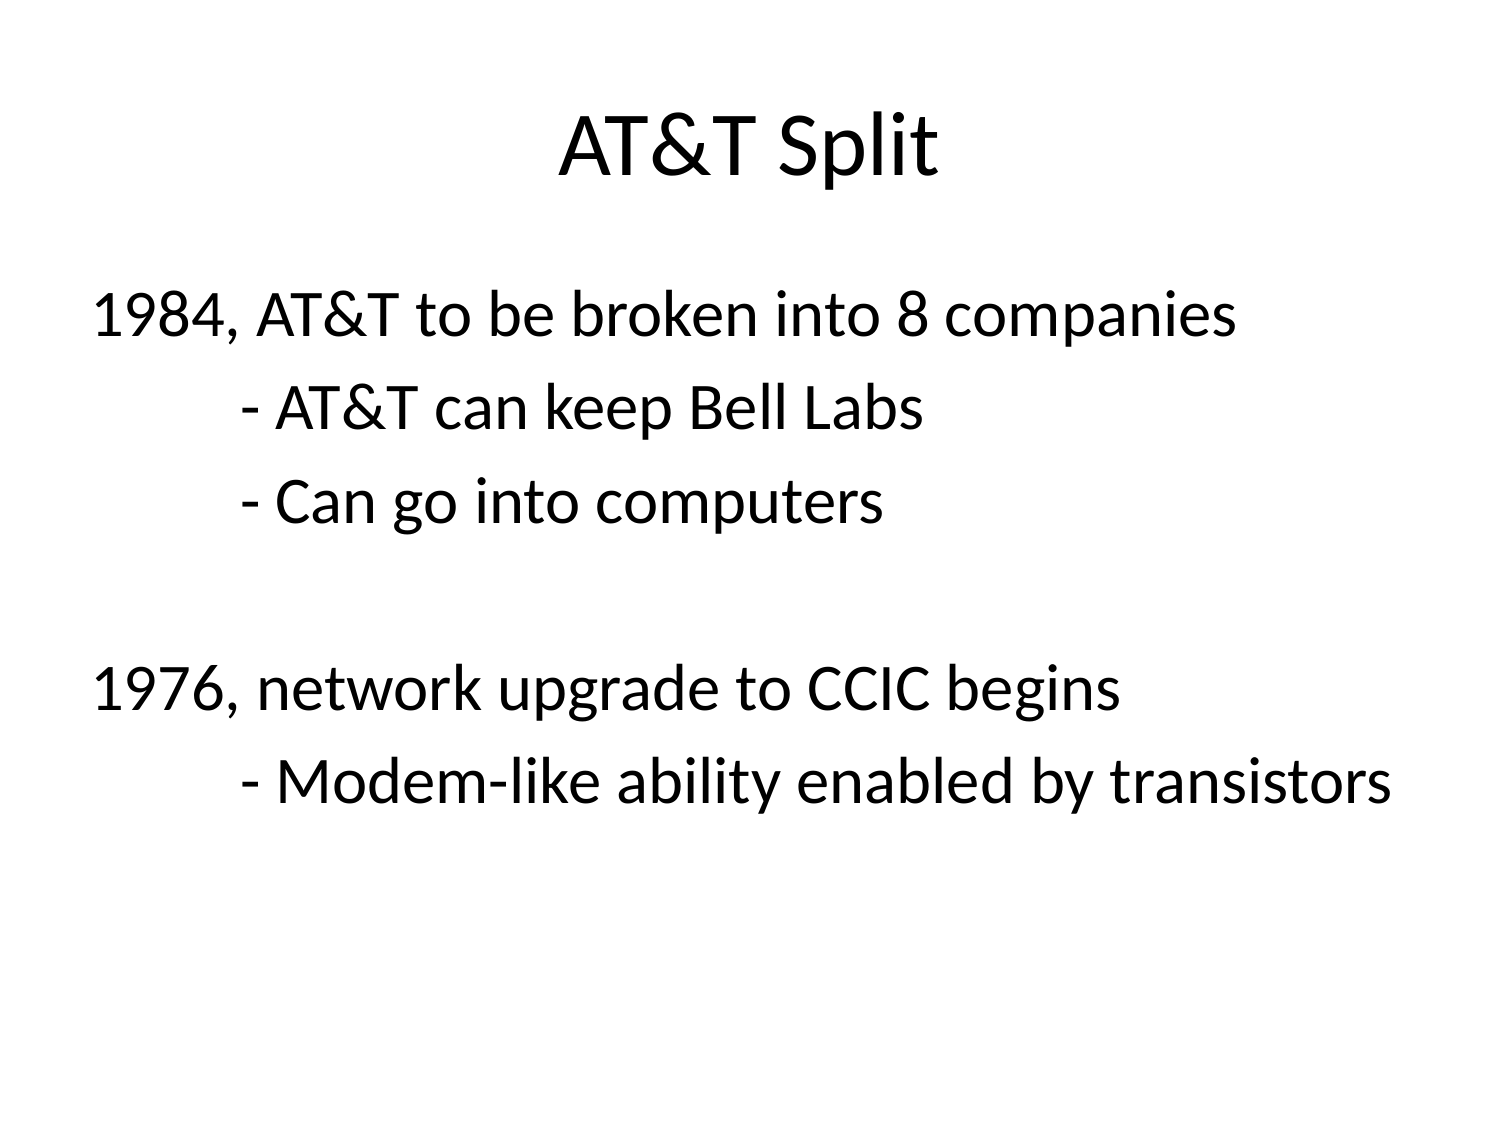

# AT&T Split
1984, AT&T to be broken into 8 companies
	- AT&T can keep Bell Labs
	- Can go into computers

1976, network upgrade to CCIC begins
	- Modem-like ability enabled by transistors